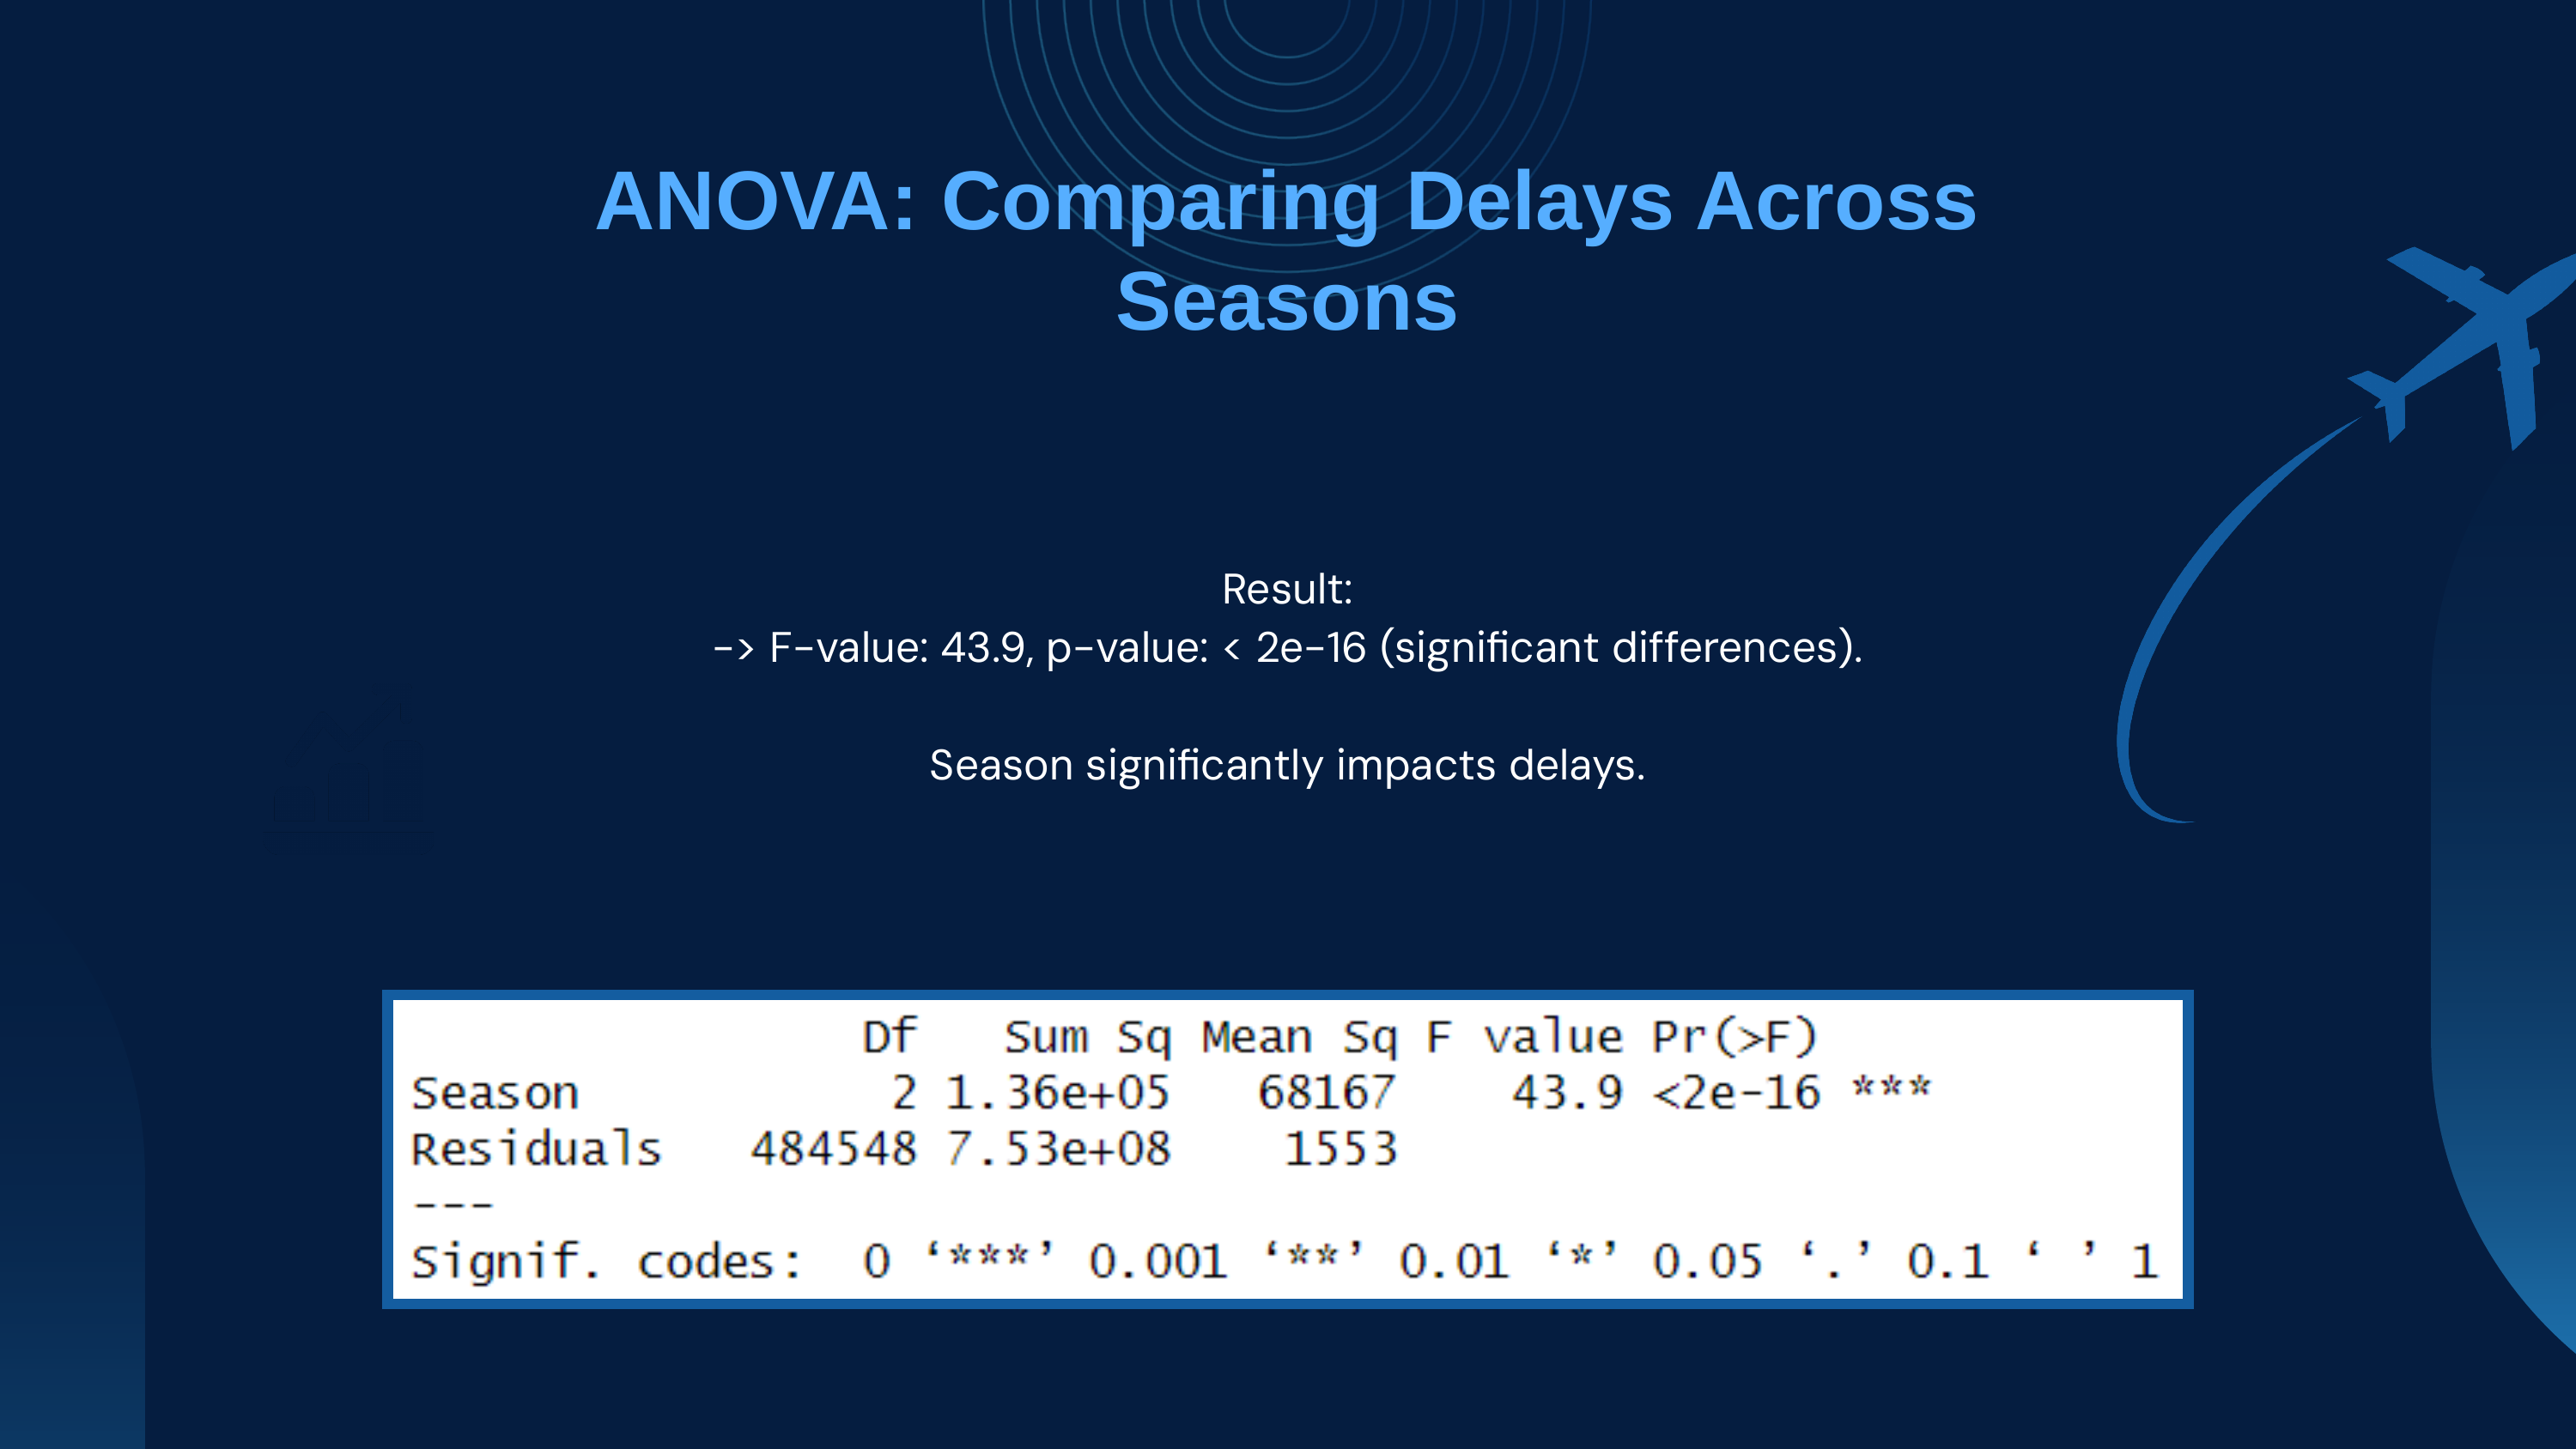

ANOVA: Comparing Delays Across Seasons

Result:
-> F-value: 43.9, p-value: < 2e-16 (significant differences).

Season significantly impacts delays.